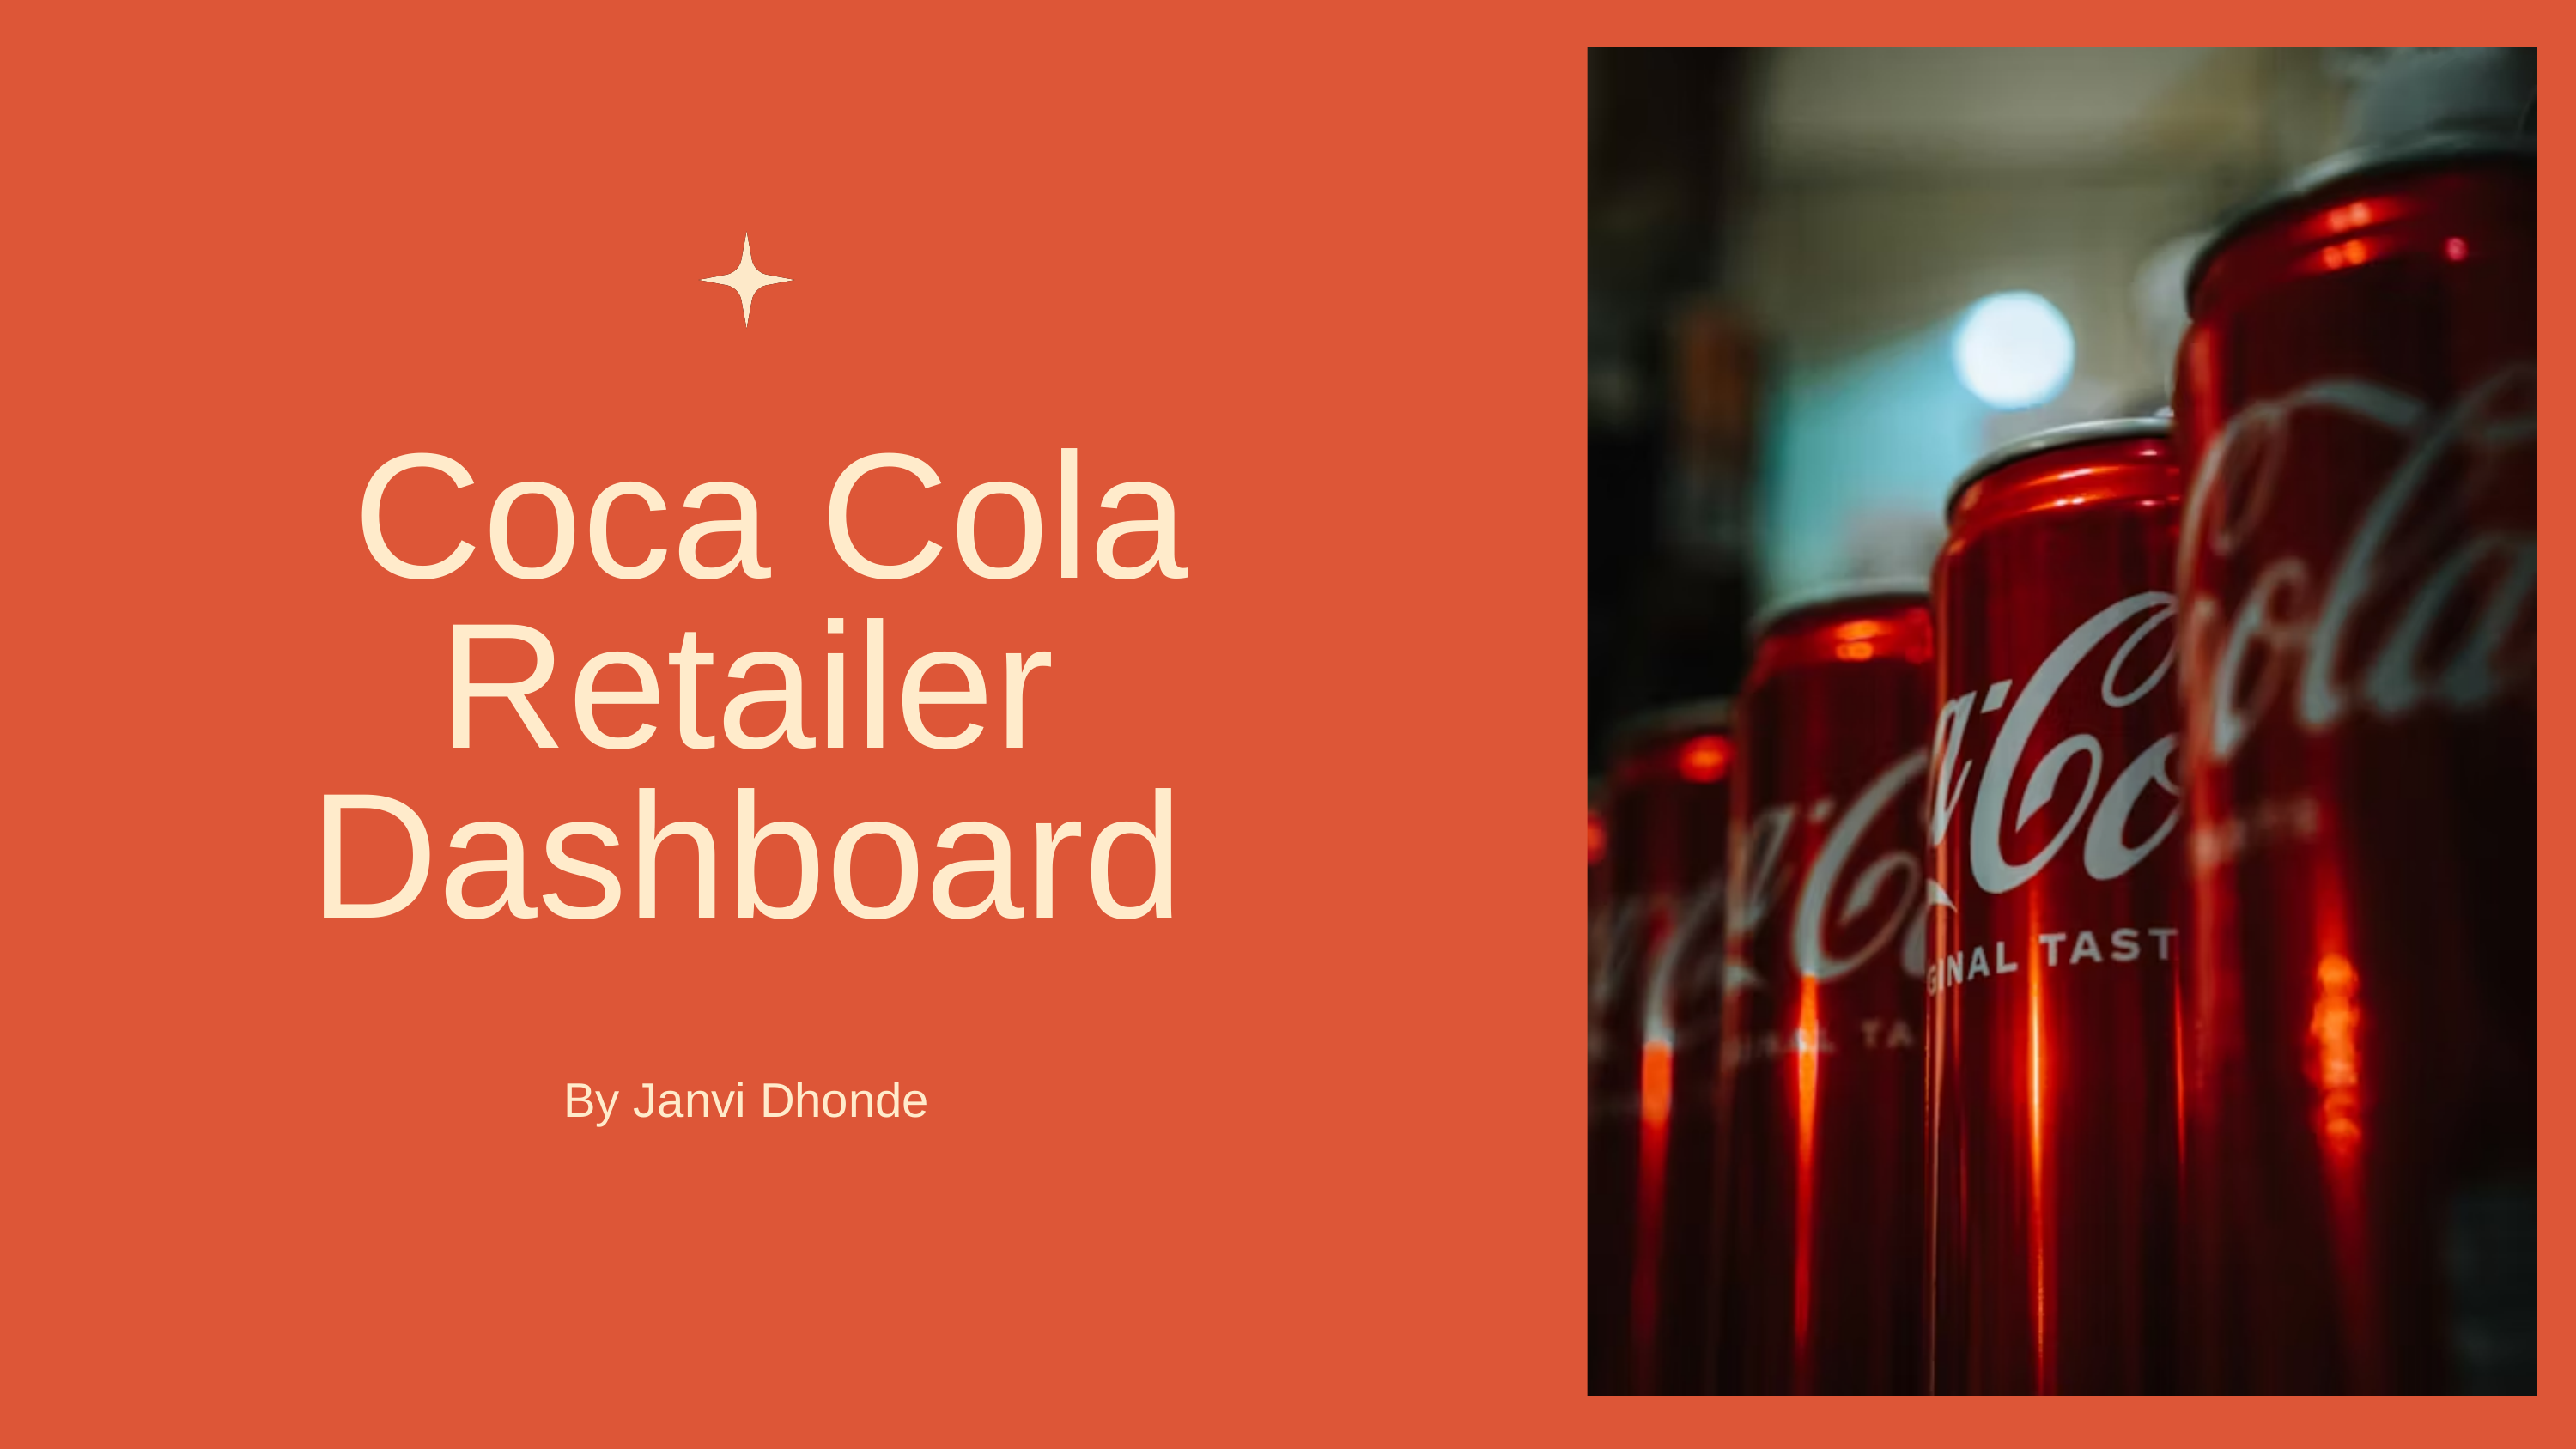

Coca Cola Retailer Dashboard
By Janvi Dhonde